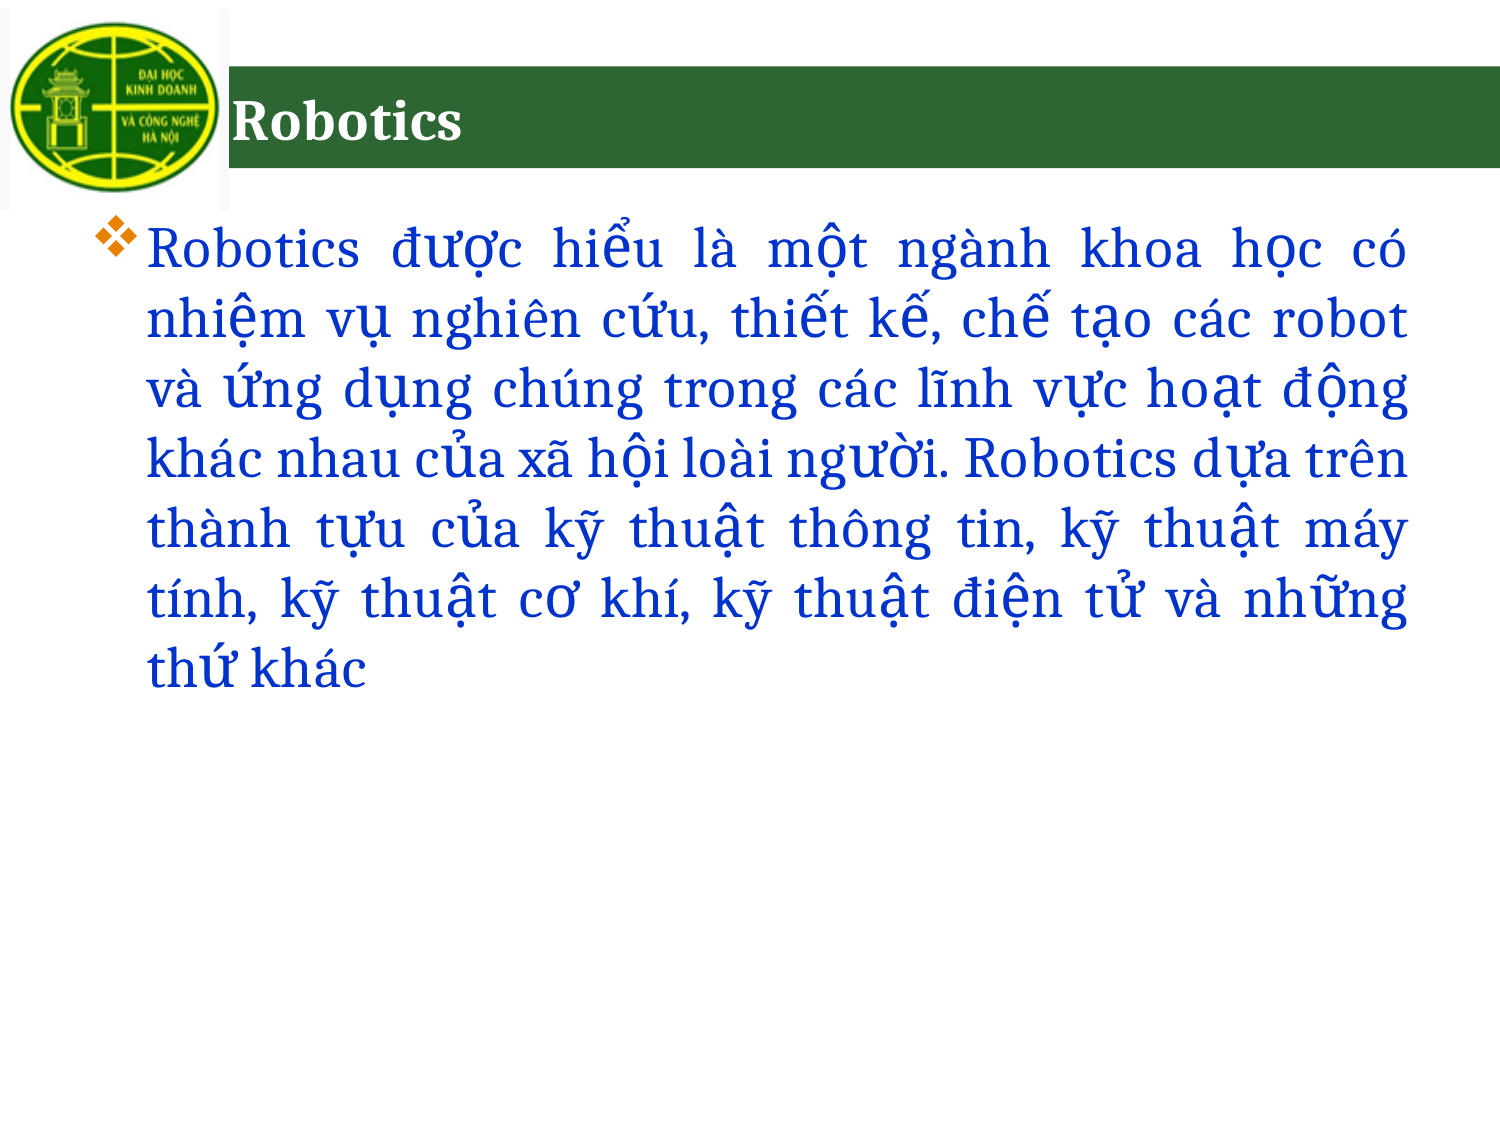

# Robotics
Robotics được hiểu là một ngành khoa học có nhiệm vụ nghiên cứu, thiết kế, chế tạo các robot và ứng dụng chúng trong các lĩnh vực hoạt động khác nhau của xã hội loài người. Robotics dựa trên thành tựu của kỹ thuật thông tin, kỹ thuật máy tính, kỹ thuật cơ khí, kỹ thuật điện tử và những thứ khác